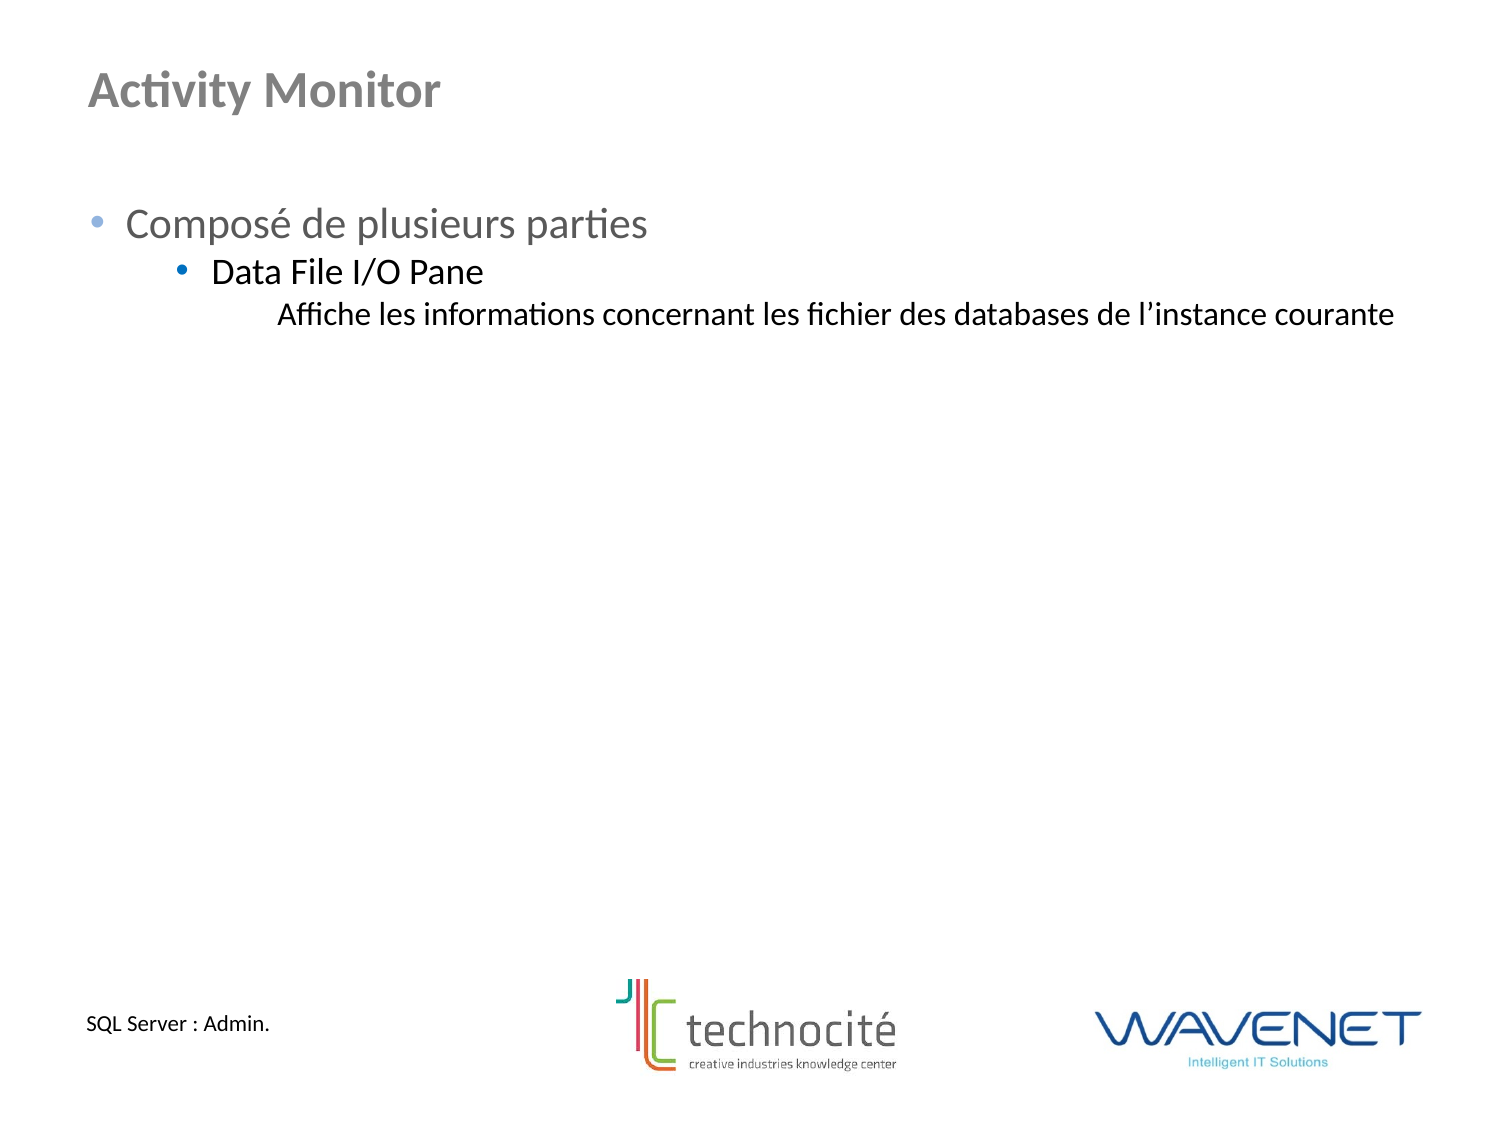

Activity Monitor
Composé de plusieurs parties
Data File I/O Pane
Affiche les informations concernant les fichier des databases de l’instance courante
SQL Server : Admin.